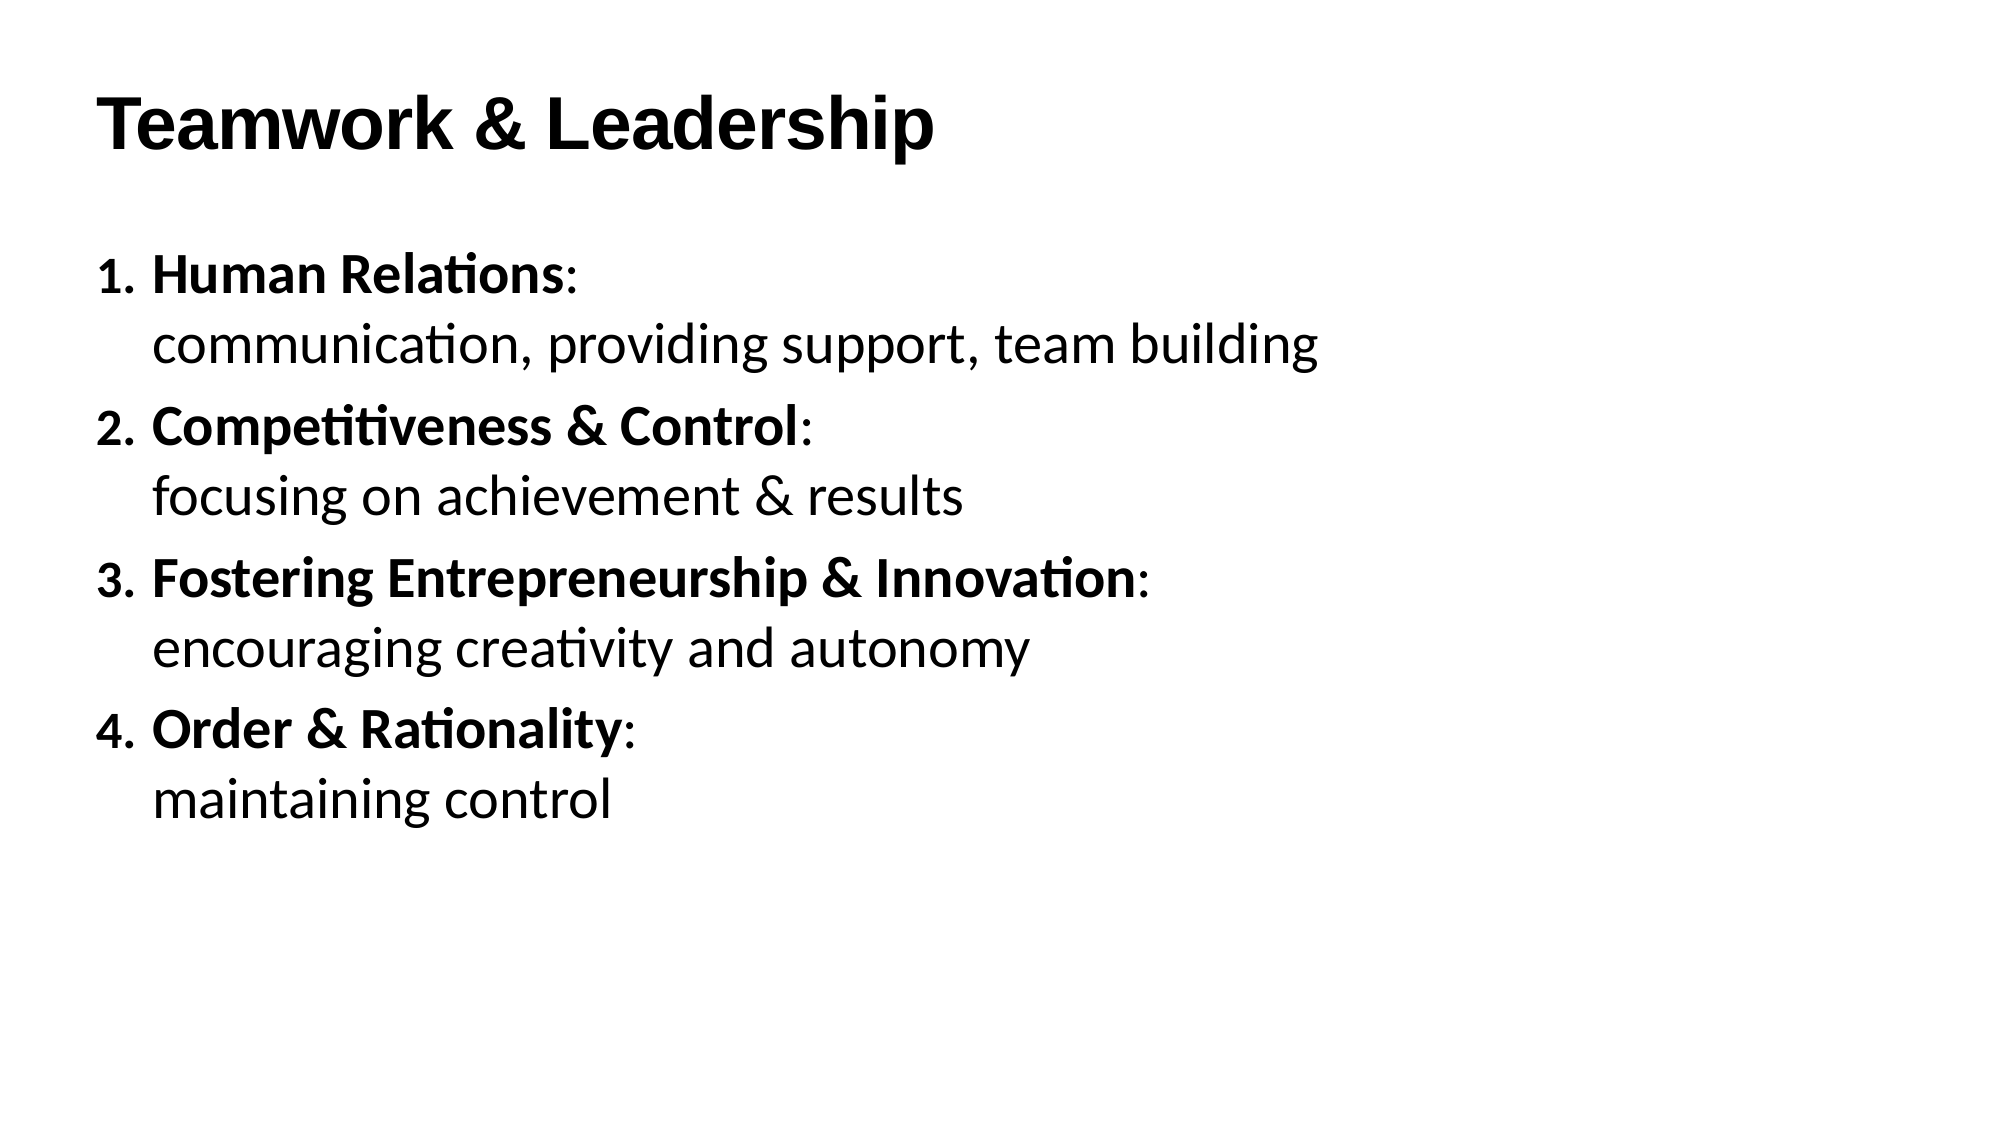

# Teamwork & Leadership
Human Relations:
communication, providing support, team building
Competitiveness & Control:
focusing on achievement & results
Fostering Entrepreneurship & Innovation:
encouraging creativity and autonomy
Order & Rationality:
maintaining control